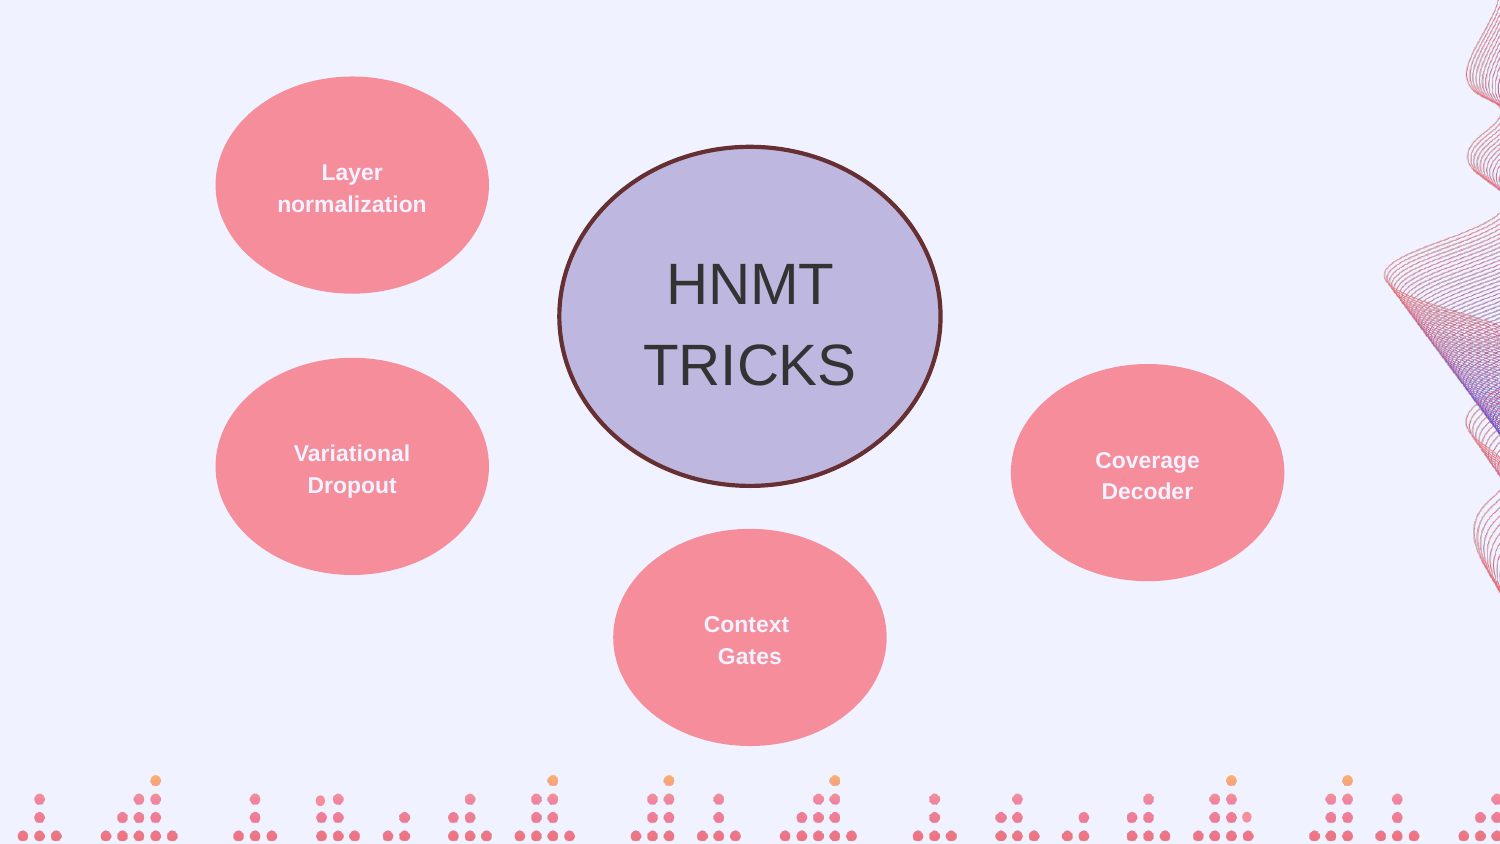

Layer normalization
HNMT TRICKS
Variational Dropout
Coverage
Decoder
Context
Gates